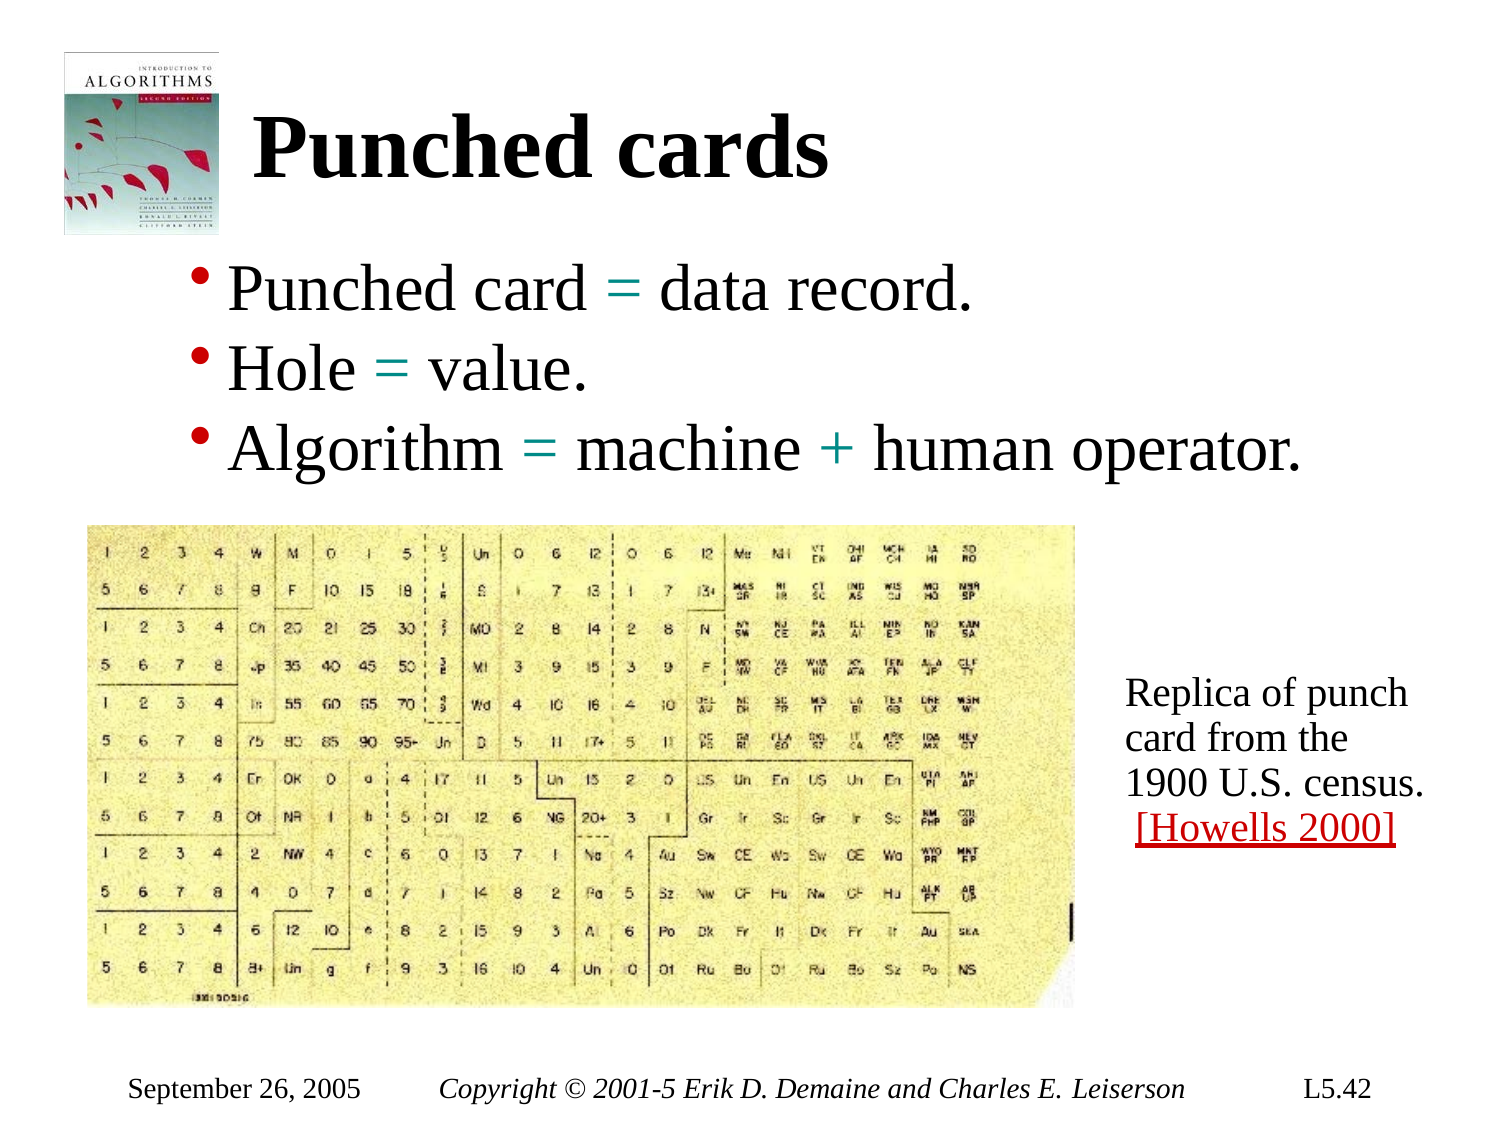

# Punched cards
Punched card = data record.
Hole = value.
Algorithm = machine + human operator.

Replica of punch  card from the  1900 U.S. census.  [Howells 2000]
September 26, 2005
Copyright © 2001-5 Erik D. Demaine and Charles E. Leiserson
L5.42